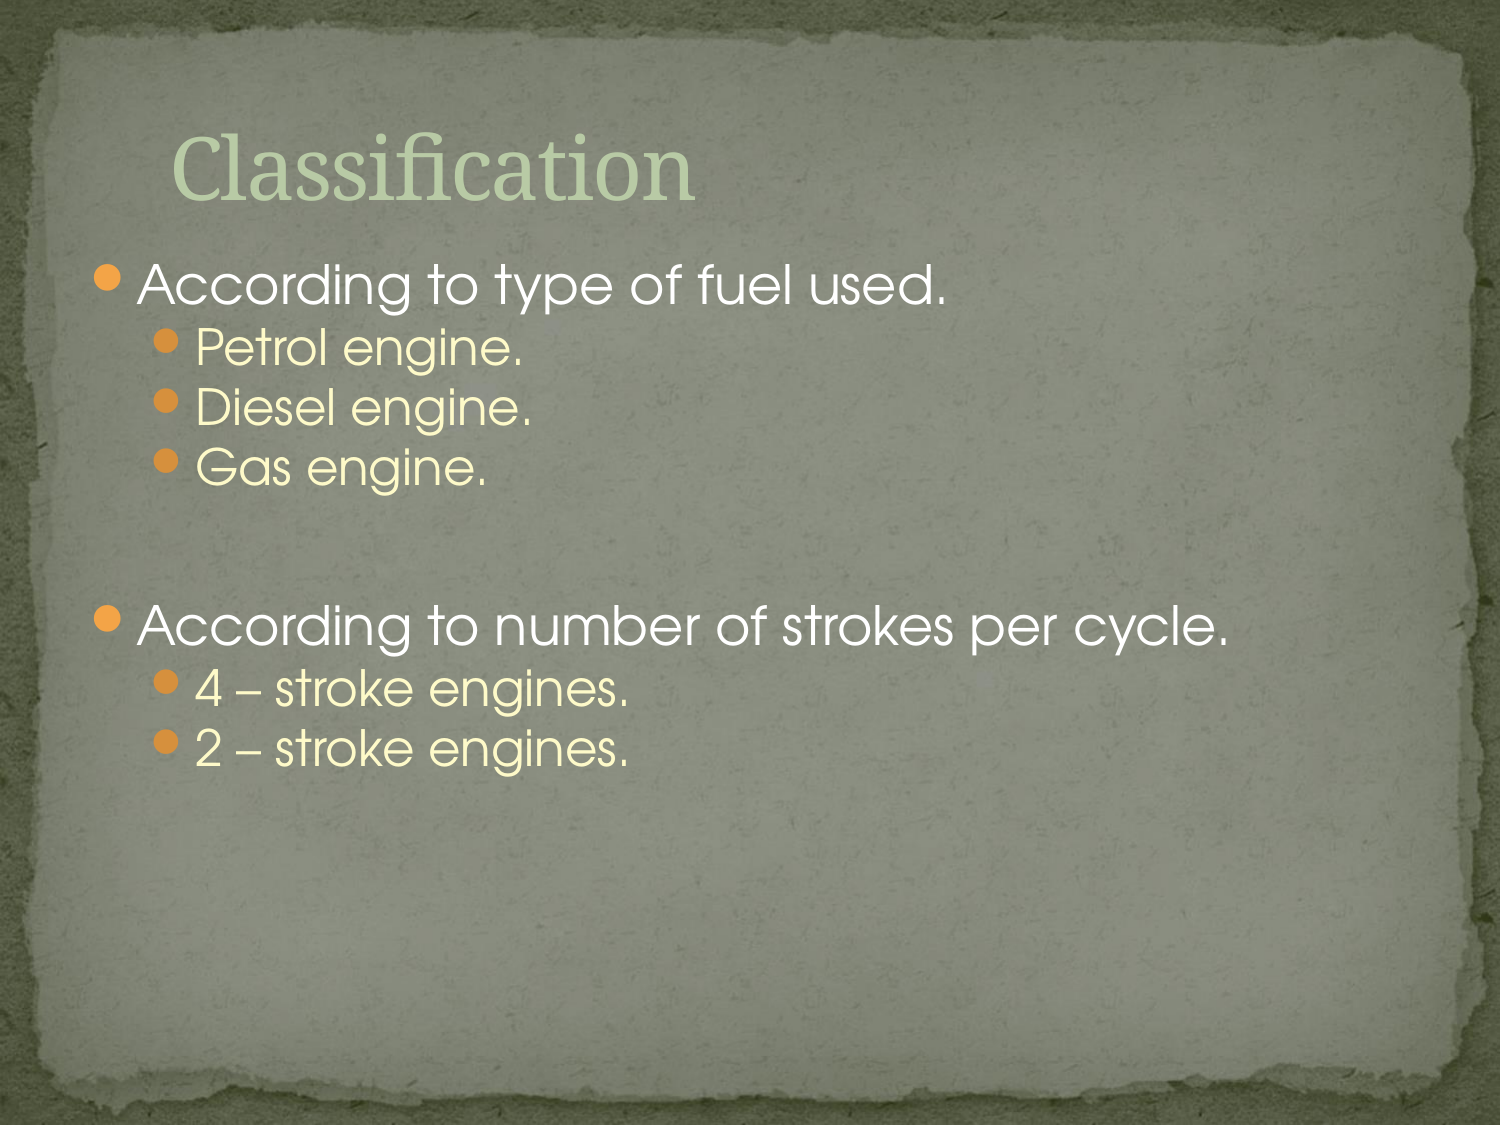

# Classification
According to type of fuel used.
Petrol engine.
Diesel engine.
Gas engine.

According to number of strokes per cycle.
4 – stroke engines.
2 – stroke engines.